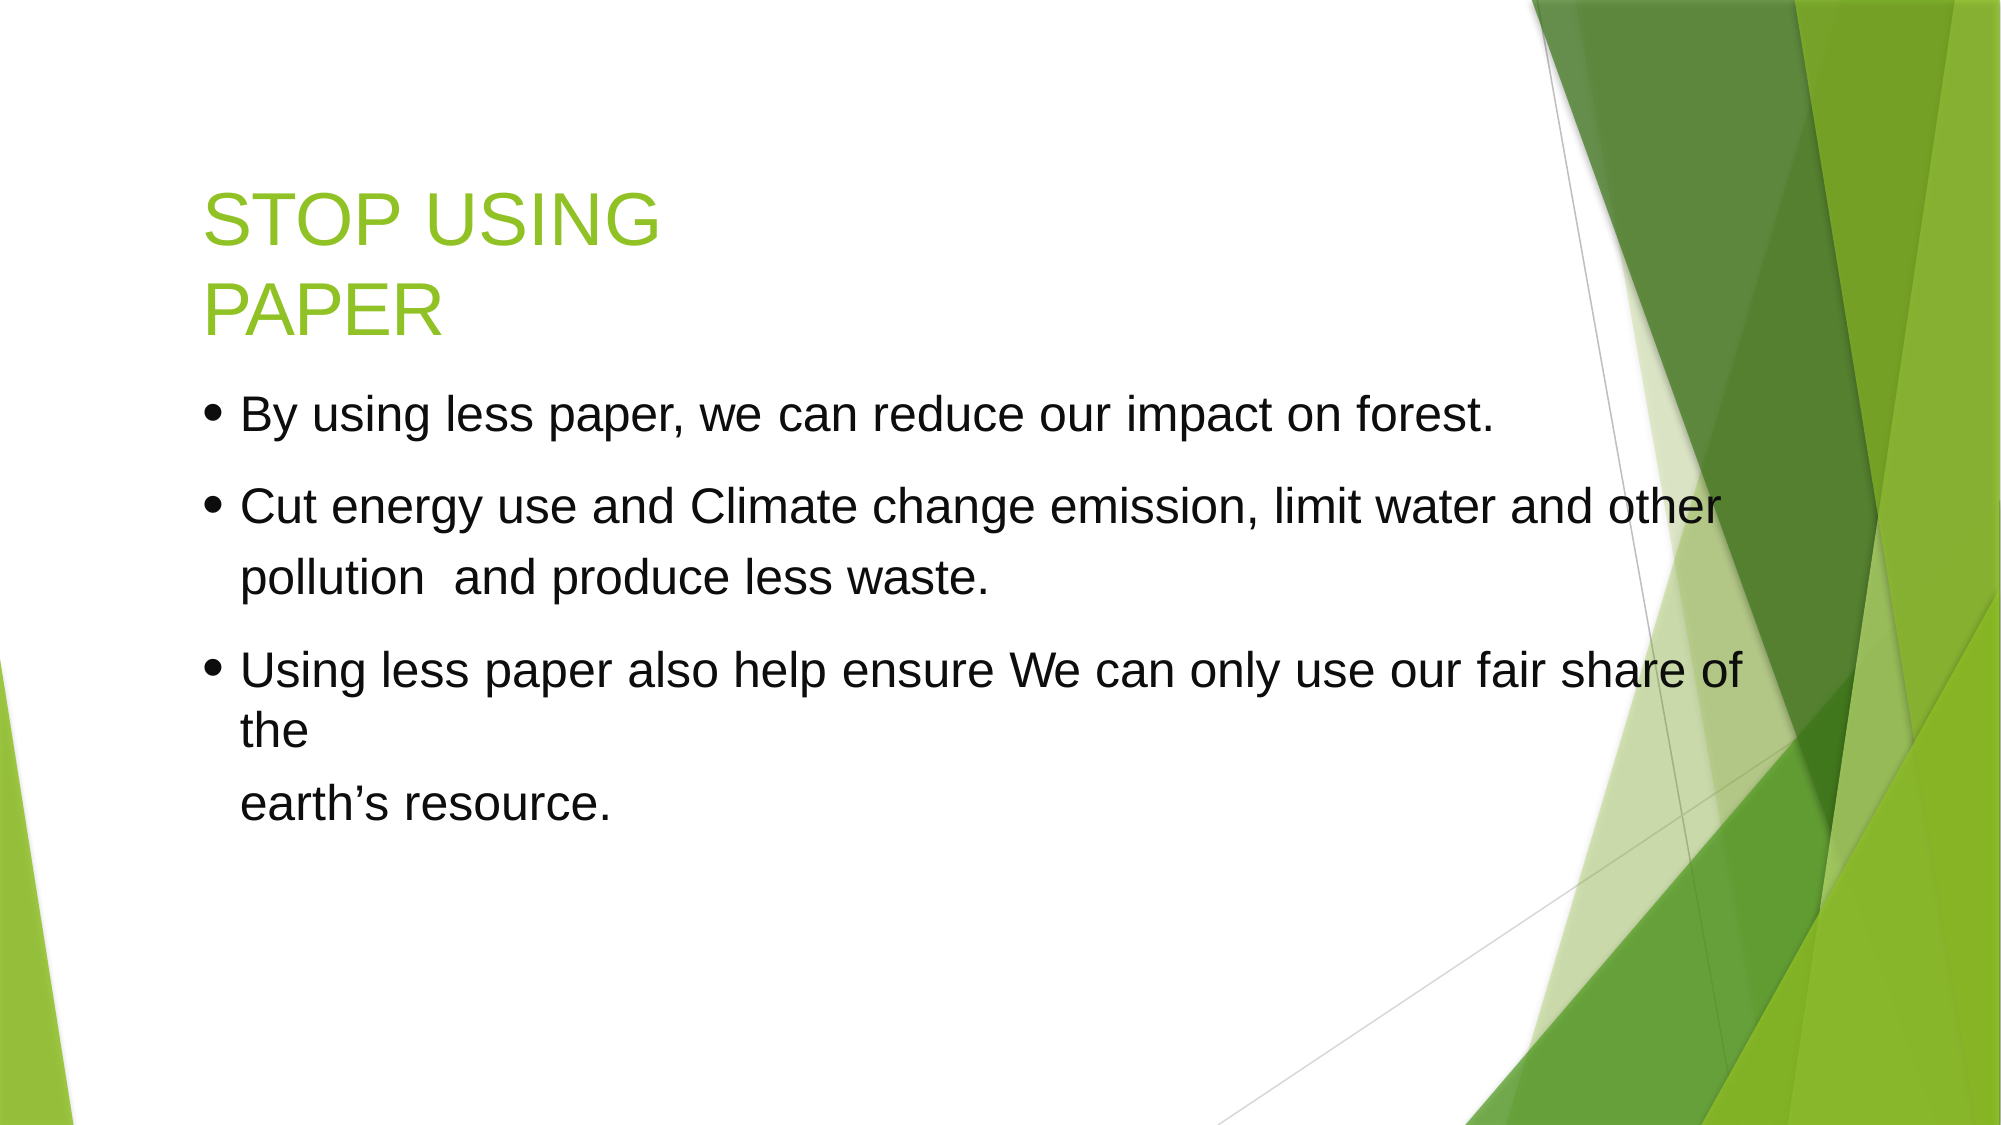

# STOP USING PAPER
By using less paper, we can reduce our impact on forest.
Cut energy use and Climate change emission, limit water and other pollution  and produce less waste.
Using less paper also help ensure We can only use our fair share of the
earth’s resource.